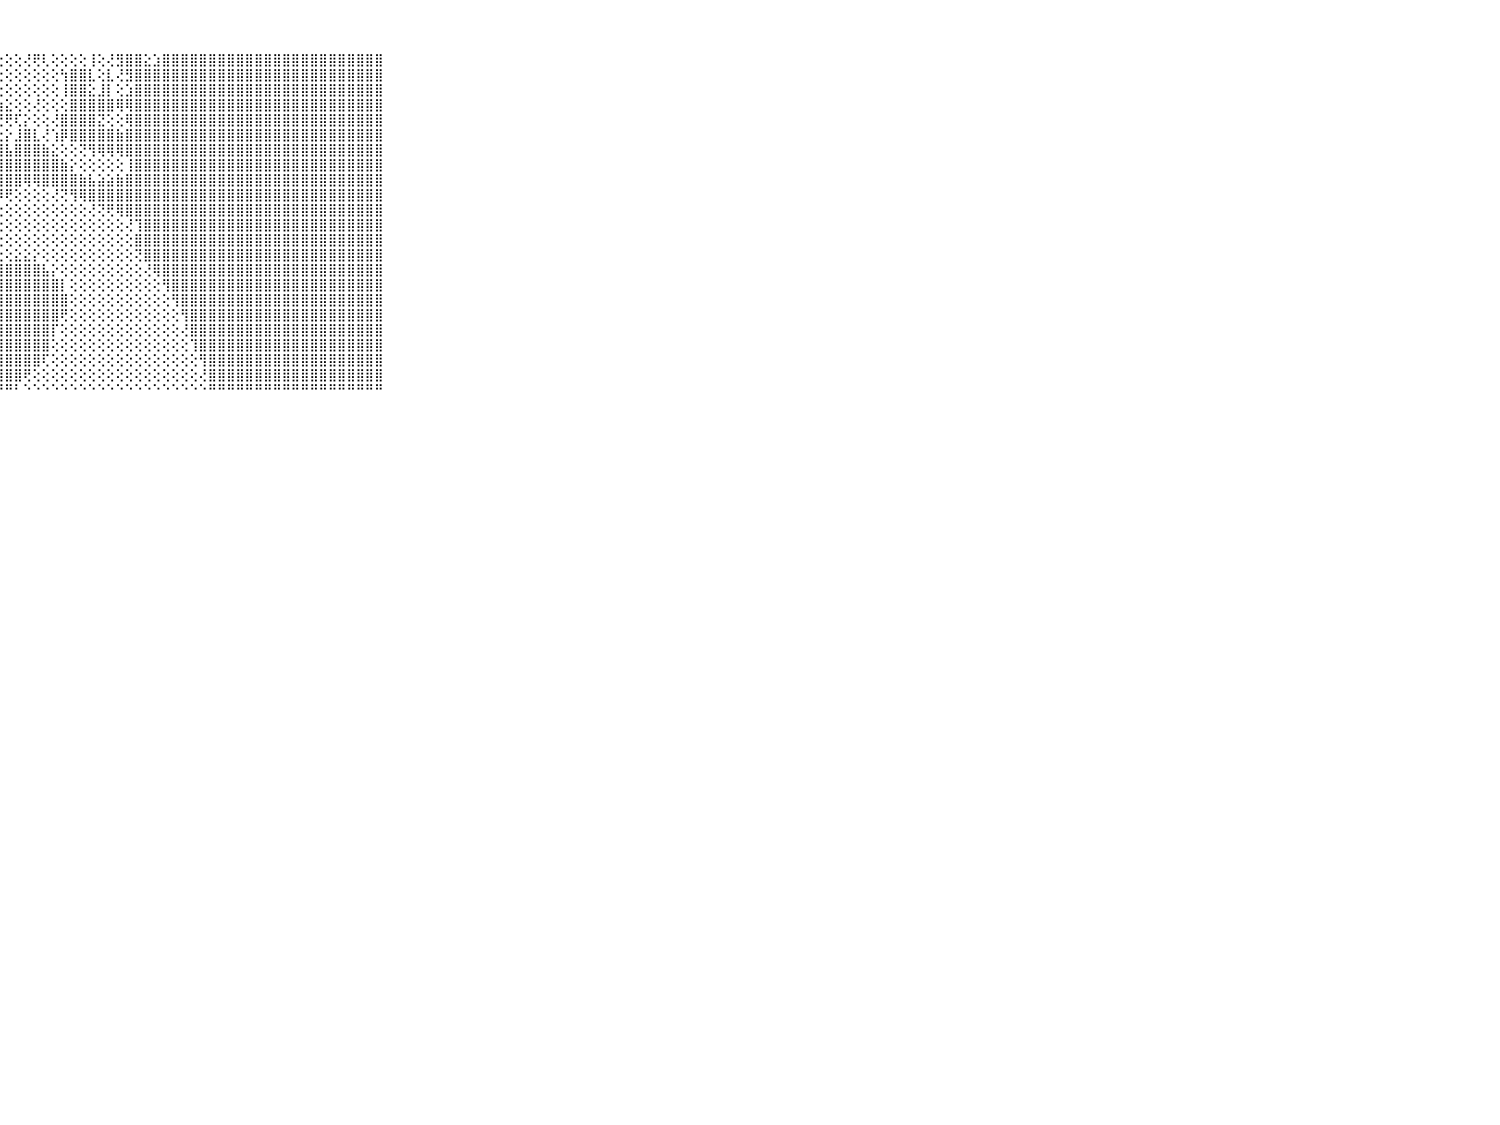

⠀⠀⠀⠀⠀⠀⠀⠀⠀⠀⠀⢕⢕⢕⢕⢕⢕⢕⢕⢕⢕⢕⢕⢕⢕⢕⢕⢕⢕⢕⢜⢟⢇⢕⢕⢕⢕⢸⢕⢜⣻⣿⣿⣕⣱⣿⣿⣿⣿⣿⣿⣿⣿⣿⣿⣿⣿⣿⣿⣿⣿⣿⣿⣿⣿⣿⣿⣿⣿⠀⠀⠀⠀⠀⠀⠀⠀⠀⠀⠀⠀
⠀⠀⠀⠀⠀⠀⠀⠀⠀⠀⠀⢕⢕⢕⢕⢕⢕⢕⢕⢕⢕⢕⢕⢕⢕⢕⢕⢕⢕⢕⢕⢕⢕⢕⢳⣿⣿⣇⢕⣇⢜⣻⣿⣿⣿⣿⣿⣿⣿⣿⣿⣿⣿⣿⣿⣿⣿⣿⣿⣿⣿⣿⣿⣿⣿⣿⣿⣿⣿⠀⠀⠀⠀⠀⠀⠀⠀⠀⠀⠀⠀
⠀⠀⠀⠀⠀⠀⠀⠀⠀⠀⠀⢕⢕⢕⢕⢕⢕⢕⢕⢕⢕⢕⢕⢕⢕⢱⢳⢕⢕⢕⢕⢕⢕⢕⢸⣿⣿⣕⣸⡇⢕⣱⣿⣿⣿⣿⣿⣿⣿⣿⣿⣿⣿⣿⣿⣿⣿⣿⣿⣿⣿⣿⣿⣿⣿⣿⣿⣿⣿⠀⠀⠀⠀⠀⠀⠀⠀⠀⠀⠀⠀
⠀⠀⠀⠀⠀⠀⠀⠀⠀⠀⠀⣵⣕⣕⣕⢕⢕⢕⢕⢕⢕⢕⢕⢕⢕⢕⢕⢳⣕⢕⢕⢜⢕⢕⢕⣿⣿⣿⣿⣿⢿⢿⣿⣿⣿⣿⣿⣿⣿⣿⣿⣿⣿⣿⣿⣿⣿⣿⣿⣿⣿⣿⣿⣿⣿⣿⣿⣿⣿⠀⠀⠀⠀⠀⠀⠀⠀⠀⠀⠀⠀
⠀⠀⠀⠀⠀⠀⠀⠀⠀⠀⠀⣿⣿⣿⣿⣿⣷⣷⣧⣵⣵⣕⣕⡕⢕⢕⢕⢝⢟⢏⡕⢕⢕⢜⣿⣿⣿⣿⣝⢕⢕⢿⣿⣿⣿⣿⣿⣿⣿⣿⣿⣿⣿⣿⣿⣿⣿⣿⣿⣿⣿⣿⣿⣿⣿⣿⣿⣿⣿⠀⠀⠀⠀⠀⠀⠀⠀⠀⠀⠀⠀
⠀⠀⠀⠀⠀⠀⠀⠀⠀⠀⠀⣿⣿⣿⣿⣿⣿⣿⣿⣿⣿⣿⣿⣿⣷⣧⣵⣕⡕⣸⣿⣇⢜⢱⡿⣿⣿⣿⣿⣿⣷⣿⣿⣿⣿⣿⣿⣿⣿⣿⣿⣿⣿⣿⣿⣿⣿⣿⣿⣿⣿⣿⣿⣿⣿⣿⣿⣿⣿⠀⠀⠀⠀⠀⠀⠀⠀⠀⠀⠀⠀
⠀⠀⠀⠀⠀⠀⠀⠀⠀⠀⠀⣿⣿⣿⣿⣿⣿⣿⣿⣿⣿⣿⣿⣿⣿⣿⣿⣿⣧⣿⣿⣿⣷⣕⢕⢕⢝⢻⢿⢿⢿⣿⣿⣿⣿⣿⣿⣿⣿⣿⣿⣿⣿⣿⣿⣿⣿⣿⣿⣿⣿⣿⣿⣿⣿⣿⣿⣿⣿⠀⠀⠀⠀⠀⠀⠀⠀⠀⠀⠀⠀
⠀⠀⠀⠀⠀⠀⠀⠀⠀⠀⠀⣿⣿⣿⣿⣿⣿⣿⣿⣿⣿⣿⣿⣿⣿⣿⣿⣿⣿⣿⣿⣿⣿⣿⣷⡕⢕⢕⢕⢕⢕⢸⣿⣿⣿⣿⣿⣿⣿⣿⣿⣿⣿⣿⣿⣿⣿⣿⣿⣿⣿⣿⣿⣿⣿⣿⣿⣿⣿⠀⠀⠀⠀⠀⠀⠀⠀⠀⠀⠀⠀
⠀⠀⠀⠀⠀⠀⠀⠀⠀⠀⠀⣿⣿⣿⣿⣿⣿⣿⣿⣿⣿⣿⣿⣿⣿⣿⣿⣿⣿⣿⢿⢿⣿⣿⣿⣿⣷⣧⣵⣵⣷⣿⣿⣿⣿⣿⣿⣿⣿⣿⣿⣿⣿⣿⣿⣿⣿⣿⣿⣿⣿⣿⣿⣿⣿⣿⣿⣿⣿⠀⠀⠀⠀⠀⠀⠀⠀⠀⠀⠀⠀
⠀⠀⠀⠀⠀⠀⠀⠀⠀⠀⠀⣿⣿⣿⣿⣿⣿⣿⣿⣿⣿⣿⣿⣿⣿⣿⣿⡿⢟⢕⢕⢕⢕⢜⢝⢻⢿⣿⣿⣿⣿⣿⣿⣿⣿⣿⣿⣿⣿⣿⣿⣿⣿⣿⣿⣿⣿⣿⣿⣿⣿⣿⣿⣿⣿⣿⣿⣿⣿⠀⠀⠀⠀⠀⠀⠀⠀⠀⠀⠀⠀
⠀⠀⠀⠀⠀⠀⠀⠀⠀⠀⠀⣿⣿⣿⣿⣿⣿⣿⣿⣿⣿⣿⣿⣿⣿⣿⢝⢕⢕⢕⢕⢕⢕⢕⢕⢕⢕⢜⢝⢟⢿⣿⣿⣿⣿⣿⣿⣿⣿⣿⣿⣿⣿⣿⣿⣿⣿⣿⣿⣿⣿⣿⣿⣿⣿⣿⣿⣿⣿⠀⠀⠀⠀⠀⠀⠀⠀⠀⠀⠀⠀
⠀⠀⠀⠀⠀⠀⠀⠀⠀⠀⠀⣿⣿⣿⣿⣿⣿⣿⣿⣿⣿⣿⣿⣿⣿⢏⢕⢕⢕⢕⢕⢕⢕⢕⢕⢕⢕⢕⢕⢕⢕⢜⢹⣿⣿⣿⣿⣿⣿⣿⣿⣿⣿⣿⣿⣿⣿⣿⣿⣿⣿⣿⣿⣿⣿⣿⣿⣿⣿⠀⠀⠀⠀⠀⠀⠀⠀⠀⠀⠀⠀
⠀⠀⠀⠀⠀⠀⠀⠀⠀⠀⠀⣿⣿⣿⣿⣿⣿⣿⣿⣿⣿⣿⣿⡿⢕⢕⢕⢕⢕⢕⢕⢕⢕⢕⢕⢕⢕⢕⢕⢕⢕⢕⣿⣿⣿⣿⣿⣿⣿⣿⣿⣿⣿⣿⣿⣿⣿⣿⣿⣿⣿⣿⣿⣿⣿⣿⣿⣿⣿⠀⠀⠀⠀⠀⠀⠀⠀⠀⠀⠀⠀
⠀⠀⠀⠀⠀⠀⠀⠀⠀⠀⠀⣿⣿⣿⣿⣿⣿⣿⣿⣿⣿⣿⢟⢕⢕⢕⢕⢕⢕⣕⣕⡕⢕⢕⢕⢕⢕⢕⢕⢕⢕⢕⢝⣿⣿⣿⣿⣿⣿⣿⣿⣿⣿⣿⣿⣿⣿⣿⣿⣿⣿⣿⣿⣿⣿⣿⣿⣿⣿⠀⠀⠀⠀⠀⠀⠀⠀⠀⠀⠀⠀
⠀⠀⠀⠀⠀⠀⠀⠀⠀⠀⠀⣿⣿⣿⣿⣿⣿⣿⣿⣿⣿⡟⢕⢕⢕⢕⣵⣿⣿⣿⣿⣿⣧⡕⢕⢕⢕⢕⢕⢕⢕⢕⢕⢜⢿⣿⣿⣿⣿⣿⣿⣿⣿⣿⣿⣿⣿⣿⣿⣿⣿⣿⣿⣿⣿⣿⣿⣿⣿⠀⠀⠀⠀⠀⠀⠀⠀⠀⠀⠀⠀
⠀⠀⠀⠀⠀⠀⠀⠀⠀⠀⠀⣿⣿⣿⣿⣿⣿⣿⣿⣿⡿⢕⢕⢕⢱⣿⣿⣿⣿⣿⣿⣿⣿⣿⡇⢕⢕⢕⢕⢕⢕⢕⢕⢕⢕⢻⣿⣿⣿⣿⣿⣿⣿⣿⣿⣿⣿⣿⣿⣿⣿⣿⣿⣿⣿⣿⣿⣿⣿⠀⠀⠀⠀⠀⠀⠀⠀⠀⠀⠀⠀
⠀⠀⠀⠀⠀⠀⠀⠀⠀⠀⠀⣿⣿⣿⣿⣿⣿⣿⣿⣿⢇⢵⡕⣾⣿⣿⣿⣿⣿⣿⣿⣿⣿⣿⣿⢕⢕⢕⢕⢕⢕⢕⢕⢕⢕⢕⢻⣿⣿⣿⣿⣿⣿⣿⣿⣿⣿⣿⣿⣿⣿⣿⣿⣿⣿⣿⣿⣿⣿⠀⠀⠀⠀⠀⠀⠀⠀⠀⠀⠀⠀
⠀⠀⠀⠀⠀⠀⠀⠀⠀⠀⠀⣿⣿⣿⣿⣿⣿⣿⣿⣟⣼⢵⣱⢿⣿⣿⣿⣿⣿⣿⣿⣿⣿⣿⢟⢕⢕⢕⢕⢕⢕⢕⢕⢕⢕⢕⢕⢻⣿⣿⣿⣿⣿⣿⣿⣿⣿⣿⣿⣿⣿⣿⣿⣿⣿⣿⣿⣿⣿⠀⠀⠀⠀⠀⠀⠀⠀⠀⠀⠀⠀
⠀⠀⠀⠀⠀⠀⠀⠀⠀⠀⠀⣿⣿⣿⣿⣿⣿⣿⣿⡿⢇⢕⢸⣿⣿⣿⣿⣿⣿⣿⣿⣿⣿⡏⢕⢕⢕⢕⢕⢕⢕⢕⢕⢕⢕⢕⢕⢜⣿⣿⣿⣿⣿⣿⣿⣿⣿⣿⣿⣿⣿⣿⣿⣿⣿⣿⣿⣿⣿⠀⠀⠀⠀⠀⠀⠀⠀⠀⠀⠀⠀
⠀⠀⠀⠀⠀⠀⠀⠀⠀⠀⠀⣿⣿⣿⣿⣿⣿⣿⡿⢝⢕⢕⢕⢿⣿⣿⣿⣿⣿⣿⣿⣿⣿⢕⢕⢕⢕⢕⢕⢕⢕⢕⢕⢕⢕⢕⢕⢕⢹⣿⣿⣿⣿⣿⣿⣿⣿⣿⣿⣿⣿⣿⣿⣿⣿⣿⣿⣿⣿⠀⠀⠀⠀⠀⠀⠀⠀⠀⠀⠀⠀
⠀⠀⠀⠀⠀⠀⠀⠀⠀⠀⠀⣿⣿⣿⣿⣿⣿⣿⢇⢕⢕⢕⢕⢝⢿⣿⣿⣿⣿⣿⣿⣿⢏⢕⢕⢕⢕⢕⢕⢕⢕⢕⢕⢕⢕⢕⢕⢕⢕⢻⣿⣿⣿⣿⣿⣿⣿⣿⣿⣿⣿⣿⣿⣿⣿⣿⣿⣿⣿⠀⠀⠀⠀⠀⠀⠀⠀⠀⠀⠀⠀
⠀⠀⠀⠀⠀⠀⠀⠀⠀⠀⠀⣿⣿⣿⣿⣿⣿⡟⢕⢕⢕⢕⢕⢕⢕⢿⣿⣿⣿⣿⢟⢕⢕⢕⢕⢕⢕⢕⢕⢕⢕⢕⢕⢕⢕⢕⢕⢕⢕⢜⣿⣿⣿⣿⣿⣿⣿⣿⣿⣿⣿⣿⣿⣿⣿⣿⣿⣿⣿⠀⠀⠀⠀⠀⠀⠀⠀⠀⠀⠀⠀
⠀⠀⠀⠀⠀⠀⠀⠀⠀⠀⠀⠛⠛⠛⠛⠛⠛⠑⠑⠑⠑⠑⠑⠑⠑⠚⠛⠛⠛⠃⠑⠑⠑⠑⠑⠑⠑⠑⠑⠑⠑⠑⠑⠑⠑⠑⠑⠑⠑⠑⠛⠛⠛⠛⠛⠛⠛⠛⠛⠛⠛⠛⠛⠛⠛⠛⠛⠛⠛⠀⠀⠀⠀⠀⠀⠀⠀⠀⠀⠀⠀